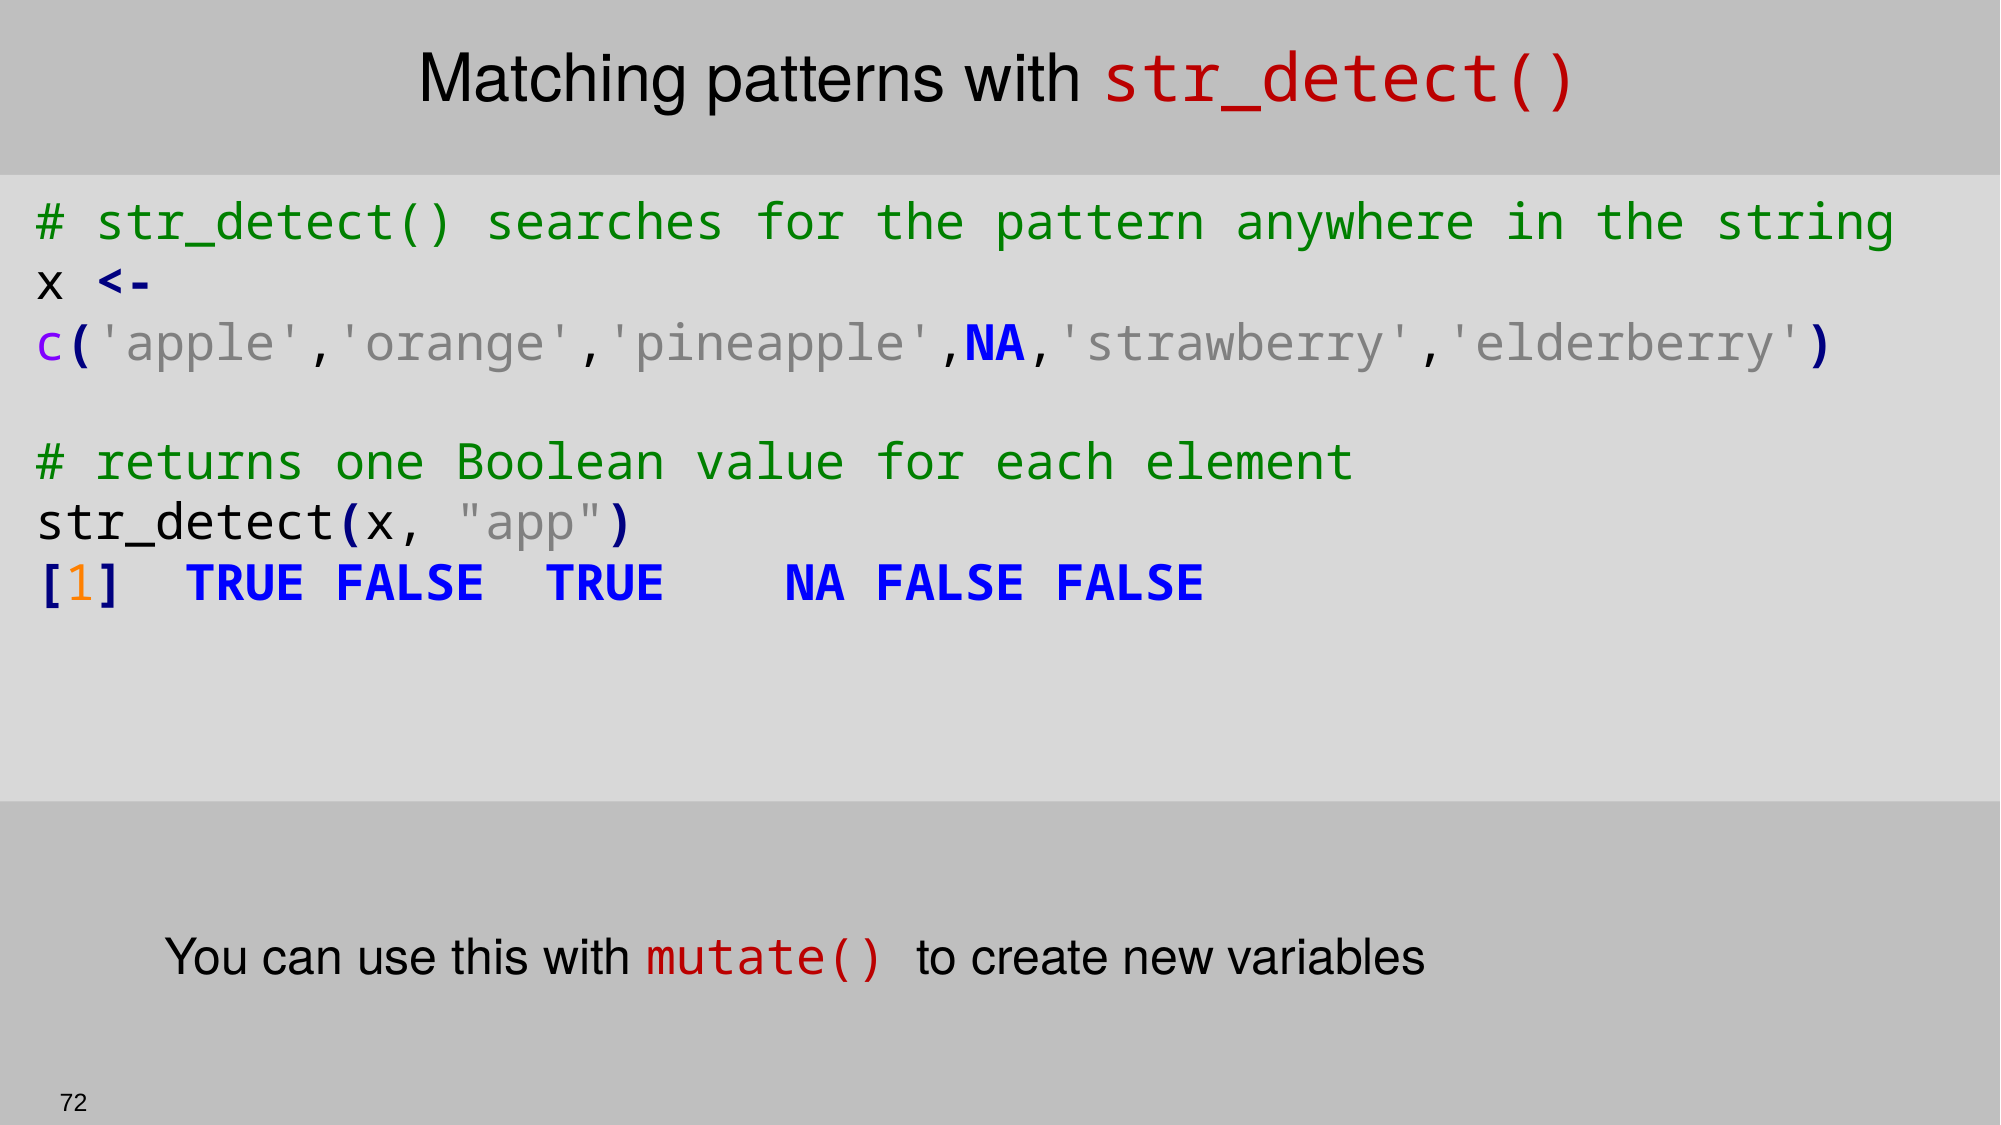

# Matching patterns with str_detect()
# str_detect() searches for the pattern anywhere in the string
x <- c('apple','orange','pineapple',NA,'strawberry','elderberry')

# returns one Boolean value for each element
str_detect(x, "app")
[1]  TRUE FALSE  TRUE    NA FALSE FALSE
You can use this with mutate() to create new variables